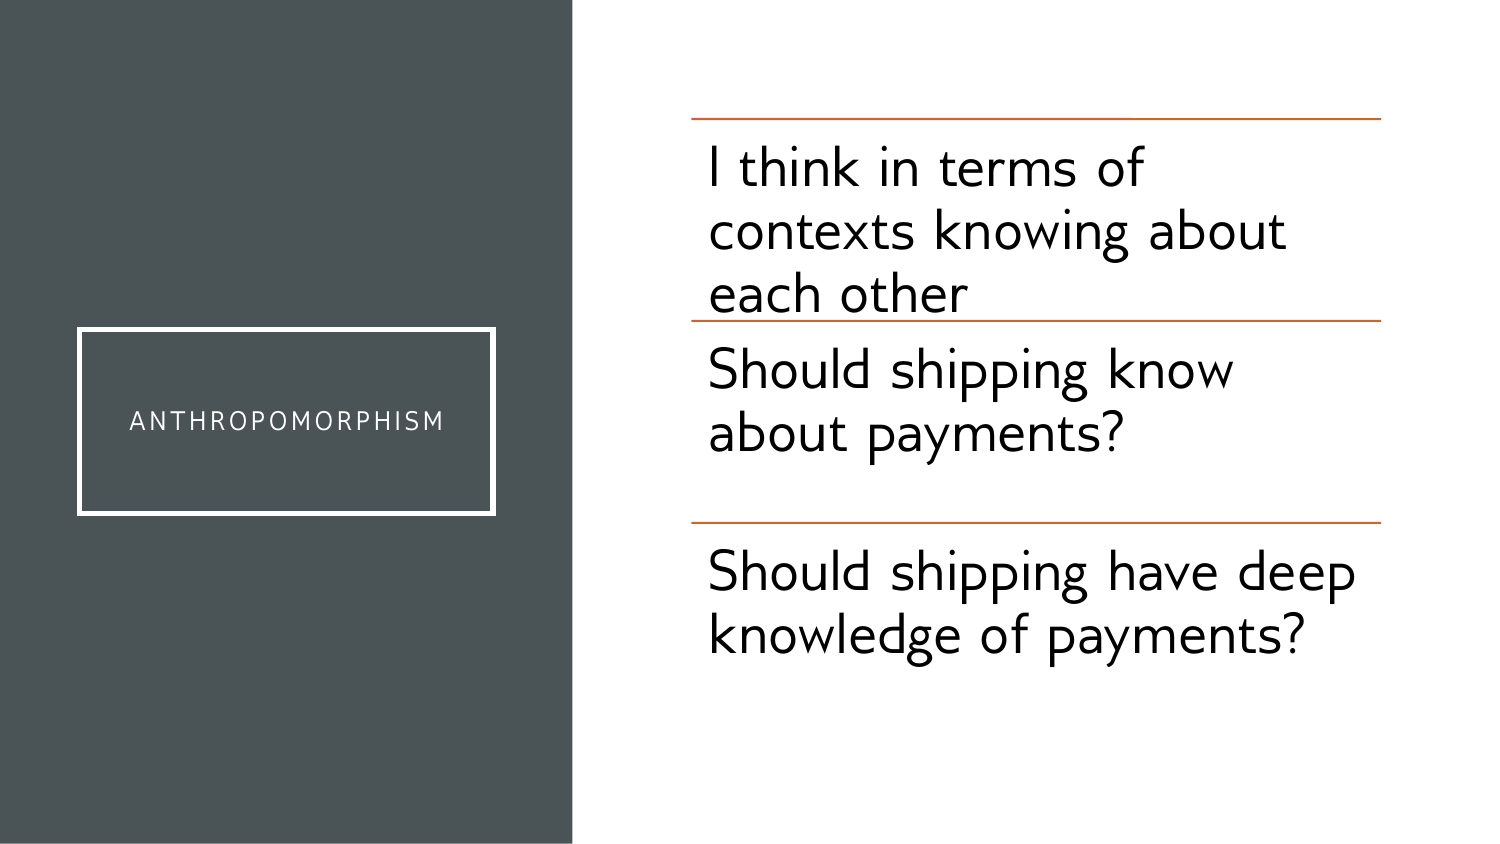

I think in terms of contexts knowing about each other
Should shipping know about payments?
Should shipping have deep knowledge of payments?
# Anthropomorphism